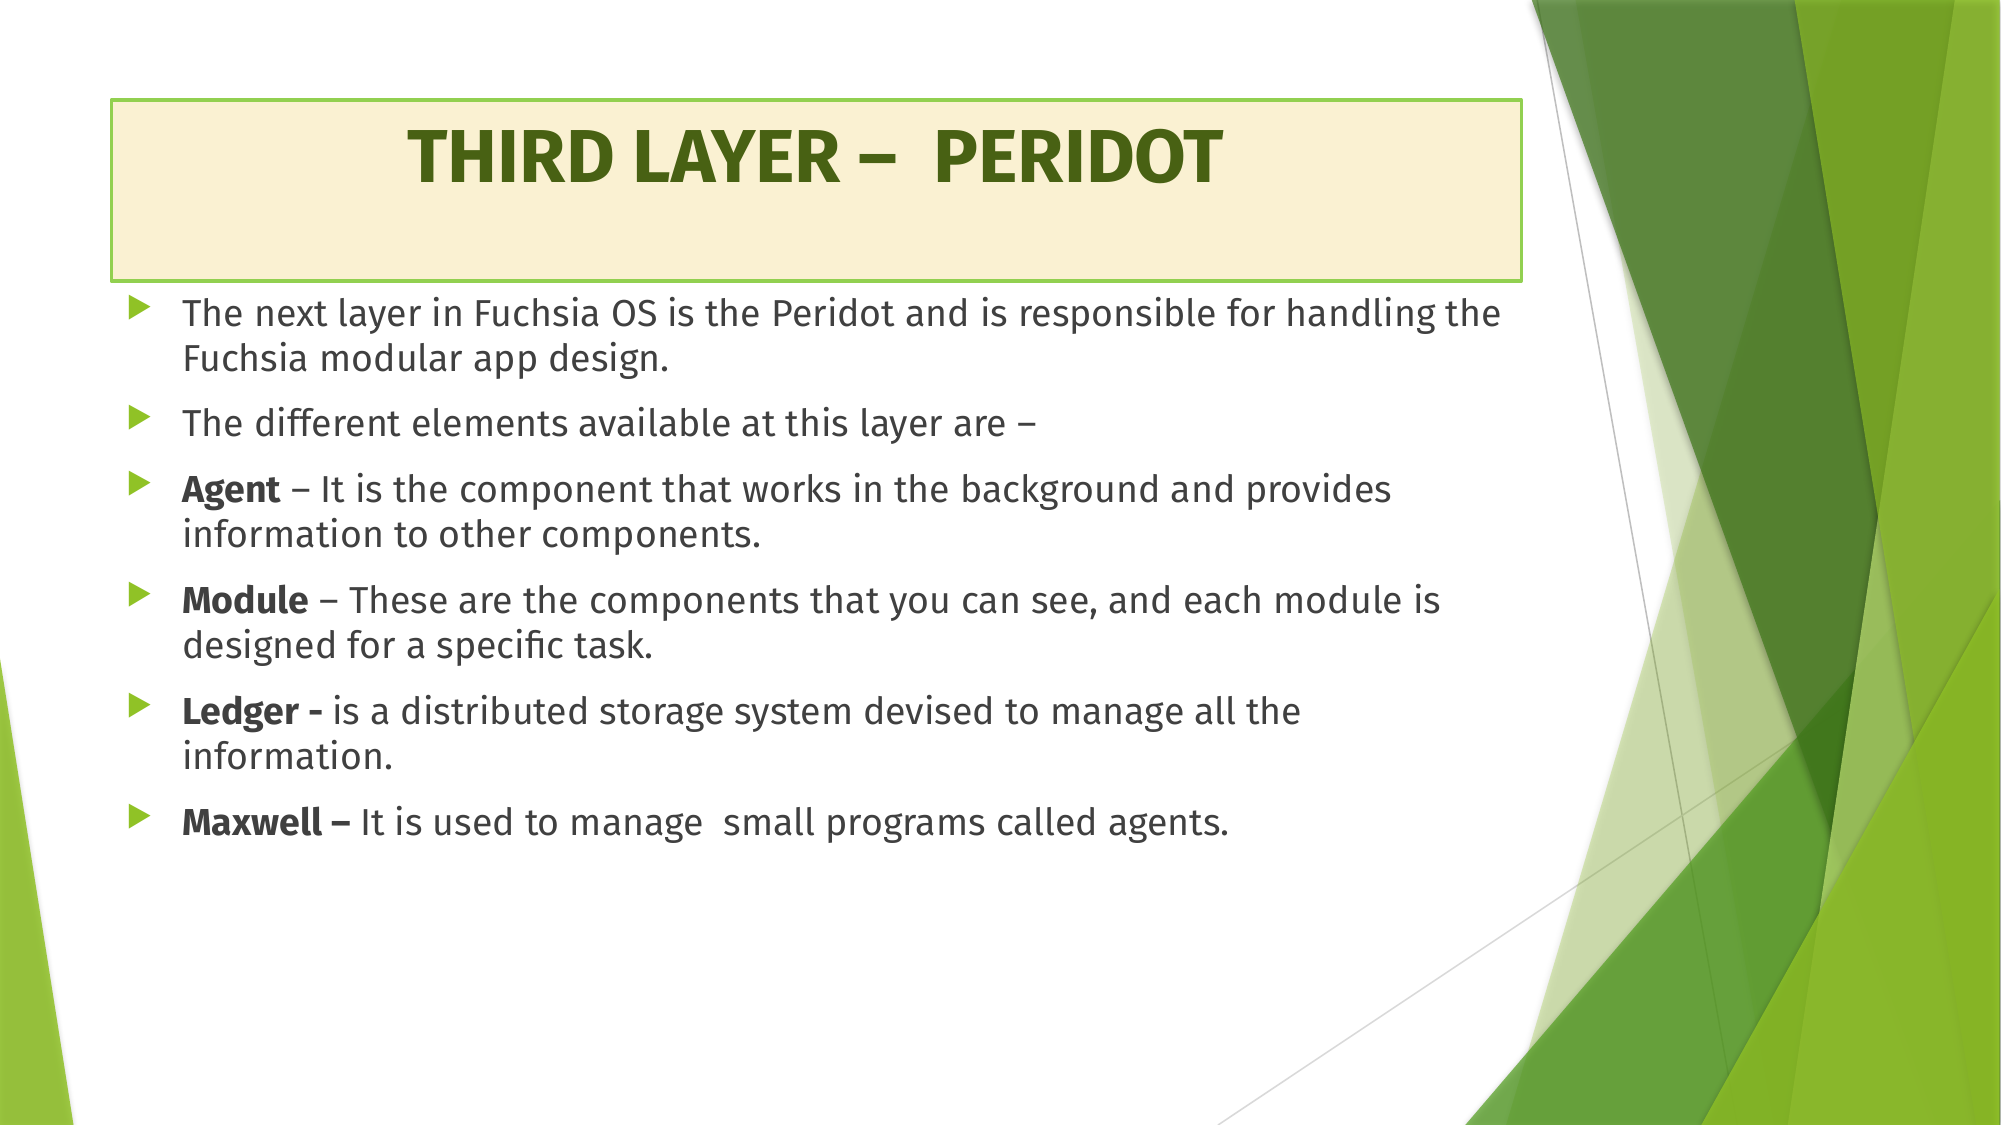

# THIRD LAYER –  PERIDOT
The next layer in Fuchsia OS is the Peridot and is responsible for handling the Fuchsia modular app design.
The different elements available at this layer are –
Agent – It is the component that works in the background and provides information to other components.
Module – These are the components that you can see, and each module is designed for a specific task.
Ledger - is a distributed storage system devised to manage all the information.
Maxwell – It is used to manage  small programs called agents.